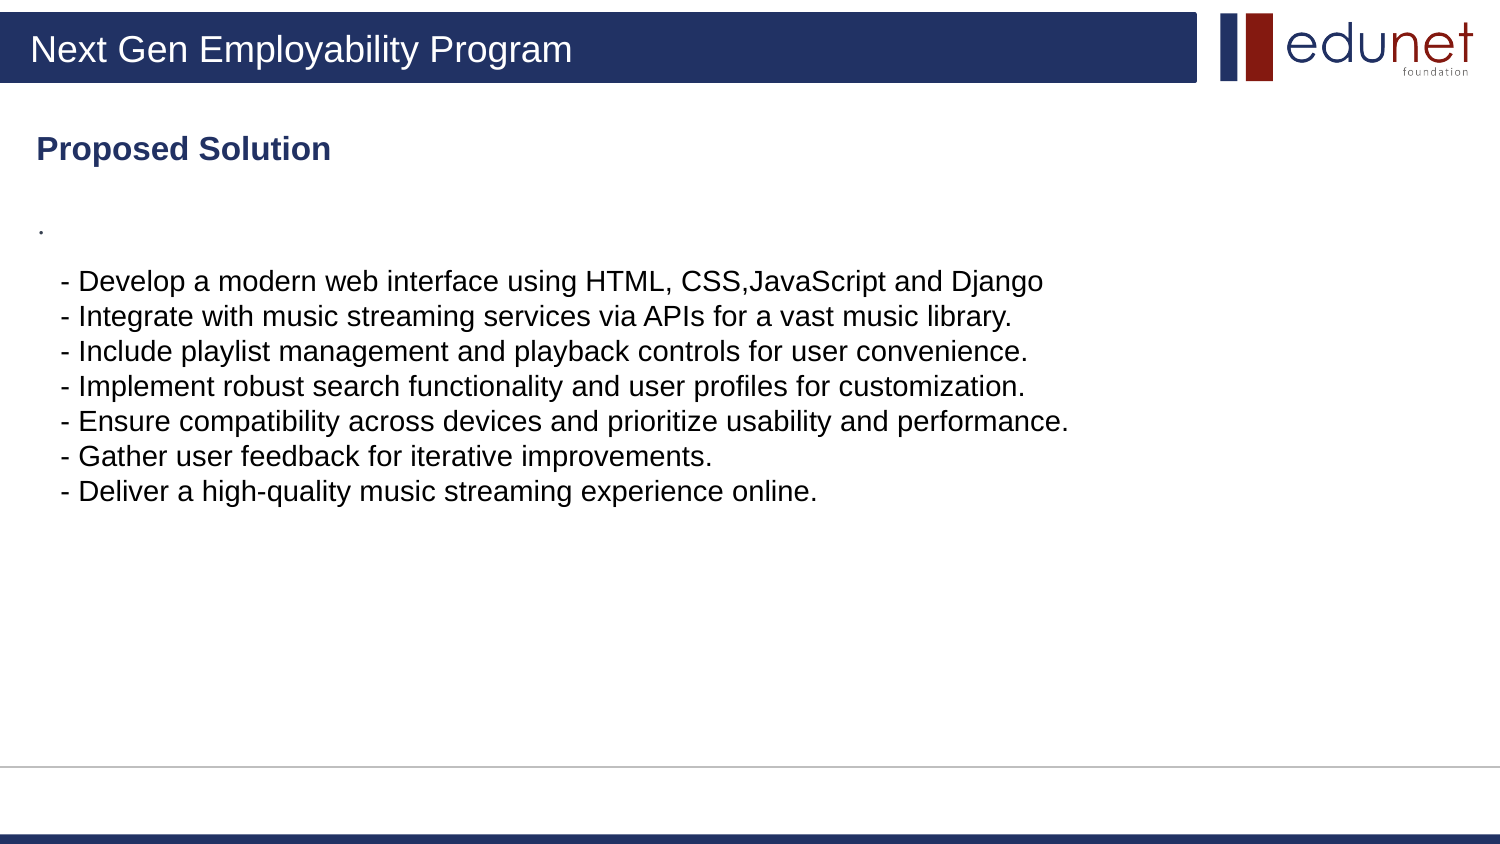

# Proposed Solution
.

- Develop a modern web interface using HTML, CSS,JavaScript and Django
- Integrate with music streaming services via APIs for a vast music library.
- Include playlist management and playback controls for user convenience.
- Implement robust search functionality and user profiles for customization.
- Ensure compatibility across devices and prioritize usability and performance.
- Gather user feedback for iterative improvements.
- Deliver a high-quality music streaming experience online.